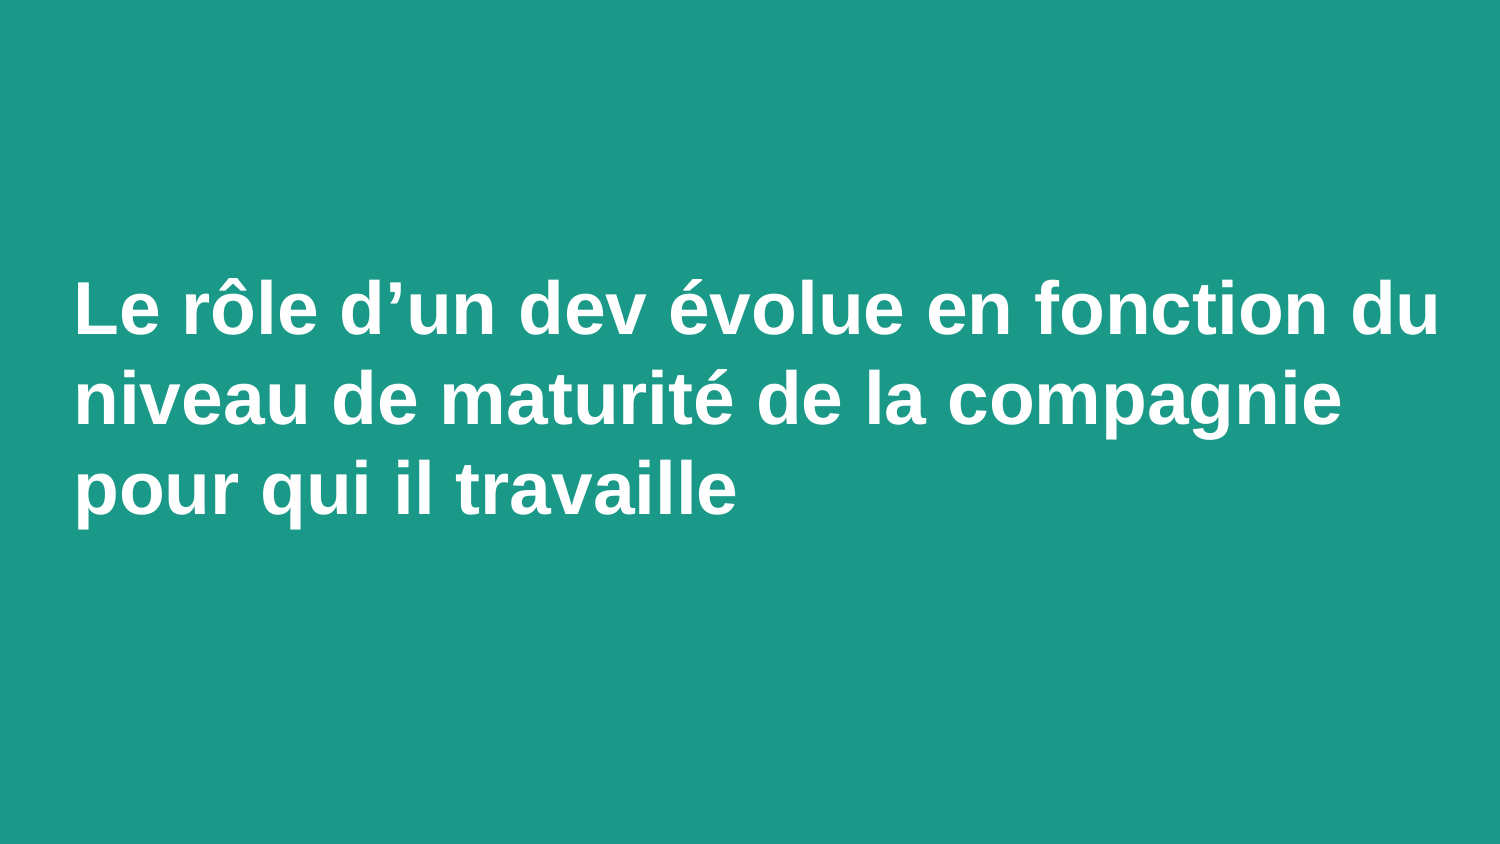

# Le rôle d’un dev évolue en fonction du niveau de maturité de la compagnie pour qui il travaille